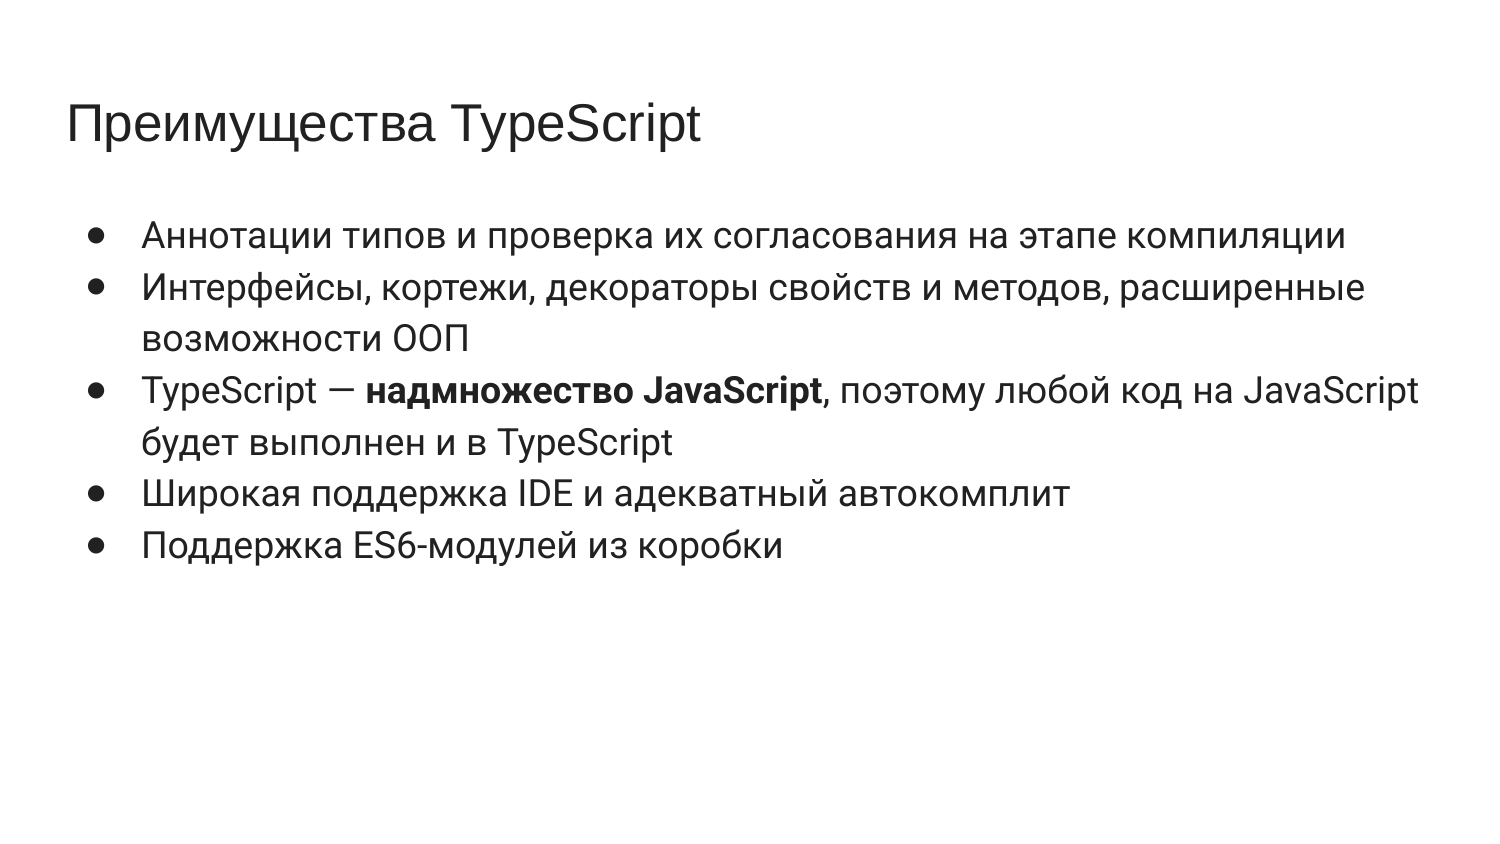

# Преимущества TypeScript
Аннотации типов и проверка их согласования на этапе компиляции
Интерфейсы, кортежи, декораторы свойств и методов, расширенные возможности ООП
TypeScript — надмножество JavaScript, поэтому любой код на JavaScript будет выполнен и в TypeScript
Широкая поддержка IDE и адекватный автокомплит
Поддержка ES6-модулей из коробки